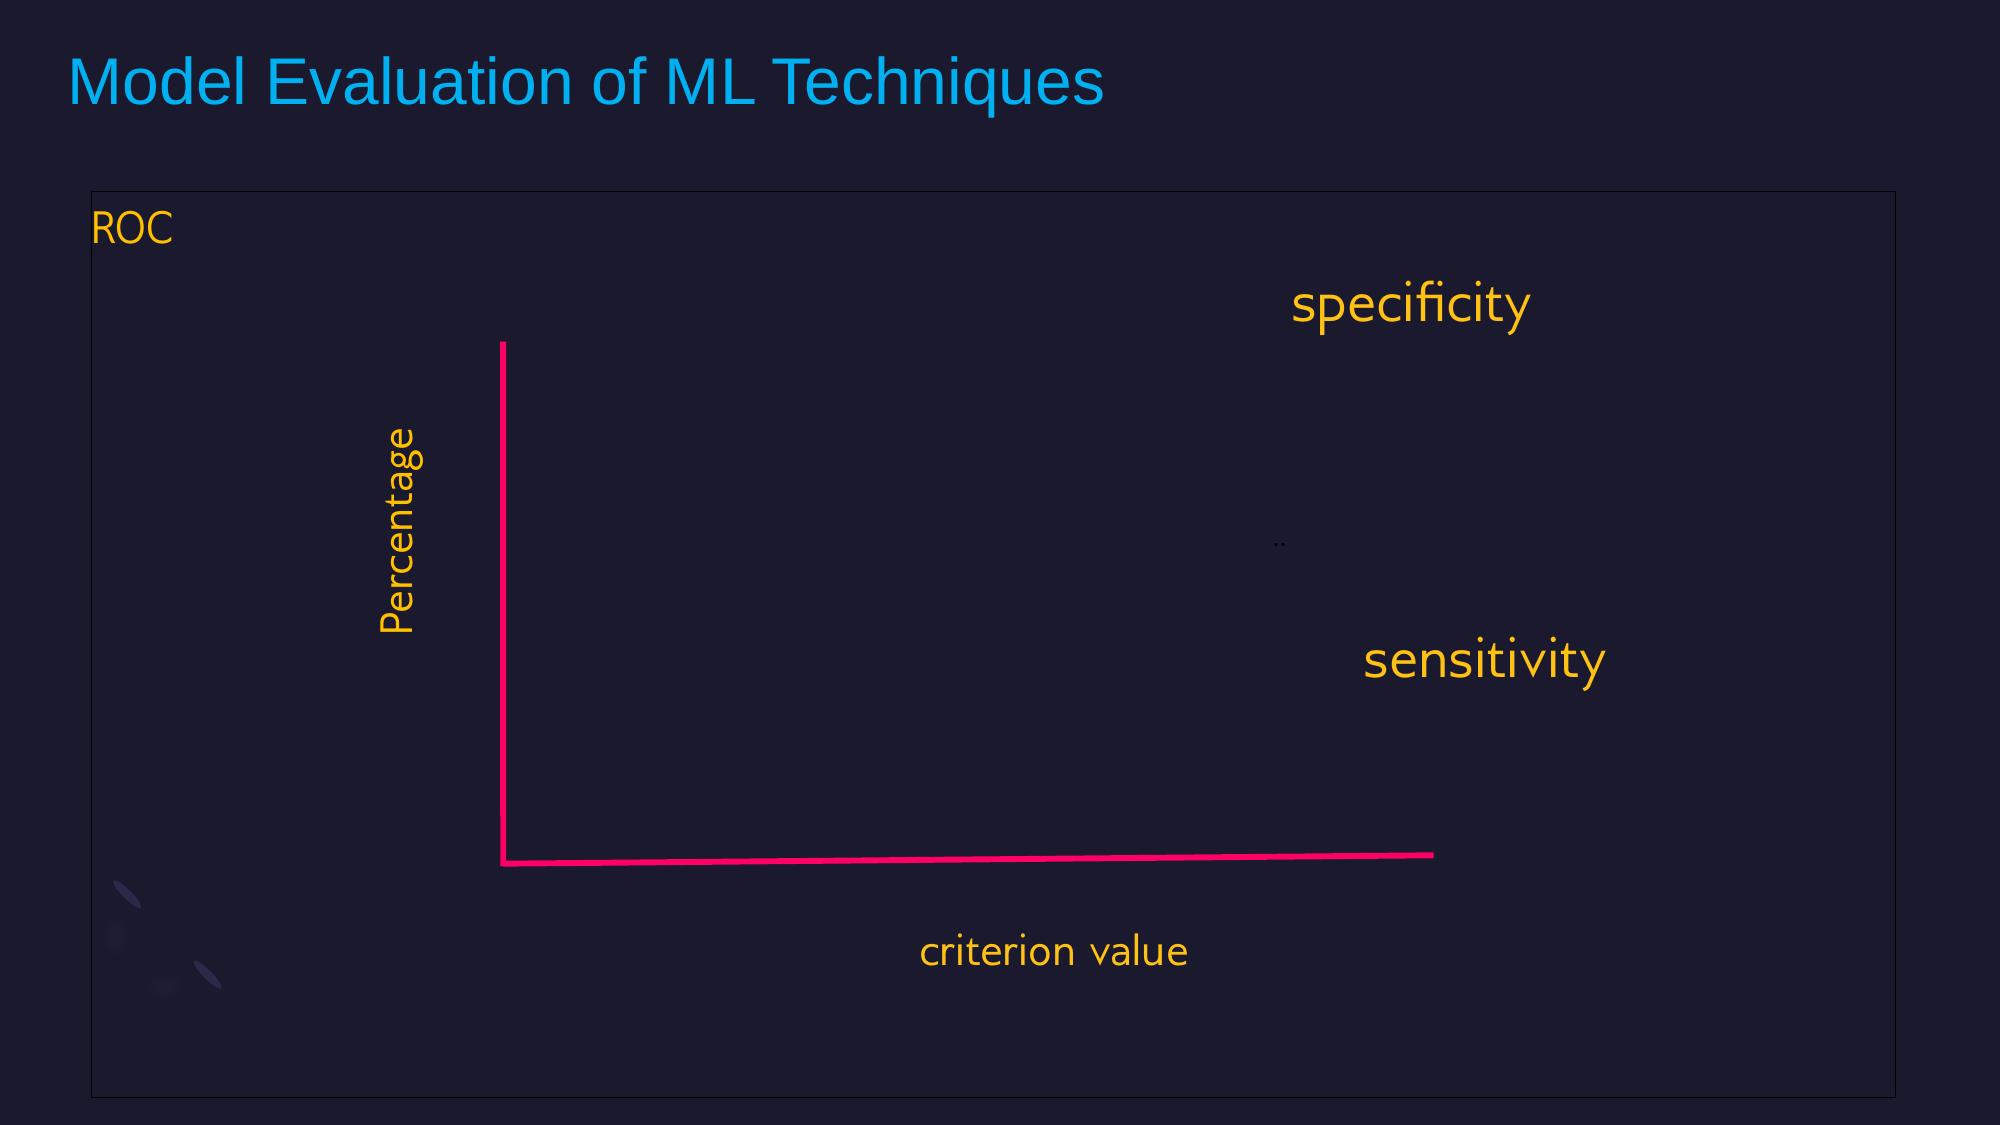

# Model Evaluation of ML Techniques
ROC

specificity
Percentage
..

sensitivity

criterion value